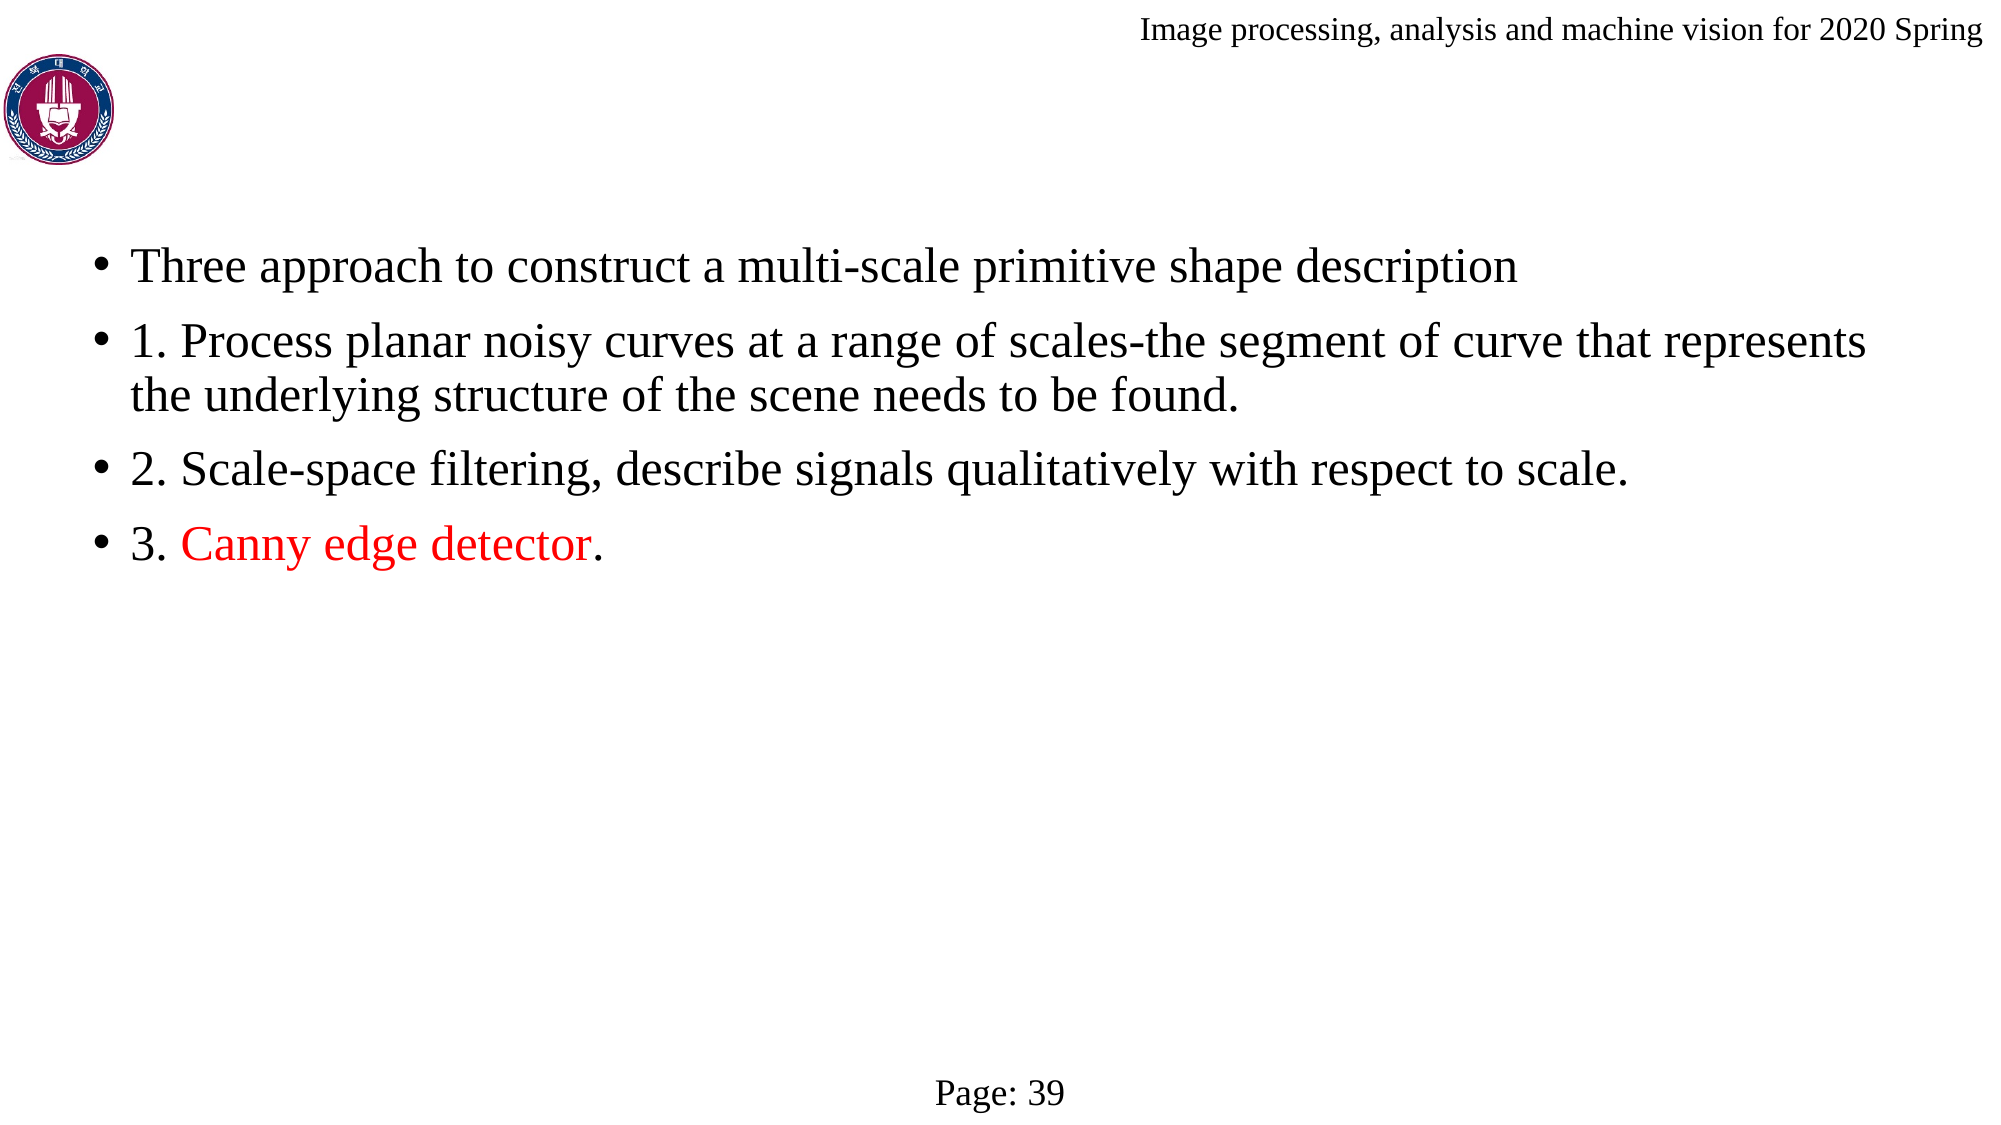

Three approach to construct a multi-scale primitive shape description
1. Process planar noisy curves at a range of scales-the segment of curve that represents the underlying structure of the scene needs to be found.
2. Scale-space filtering, describe signals qualitatively with respect to scale.
3. Canny edge detector.